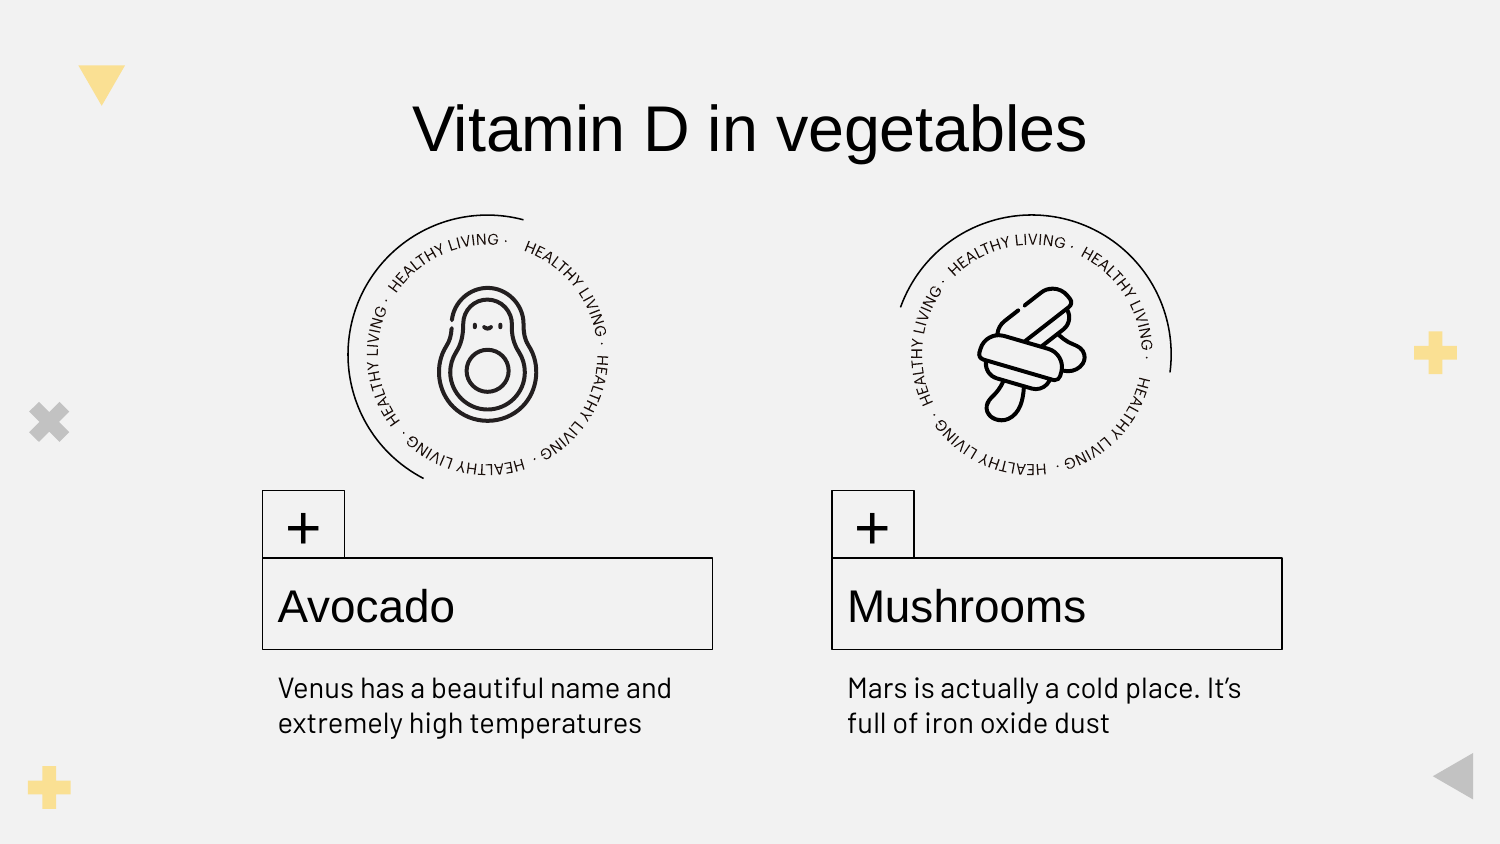

# Vitamin D in vegetables

+
+
Avocado
Mushrooms
Venus has a beautiful name and extremely high temperatures
Mars is actually a cold place. It’s full of iron oxide dust